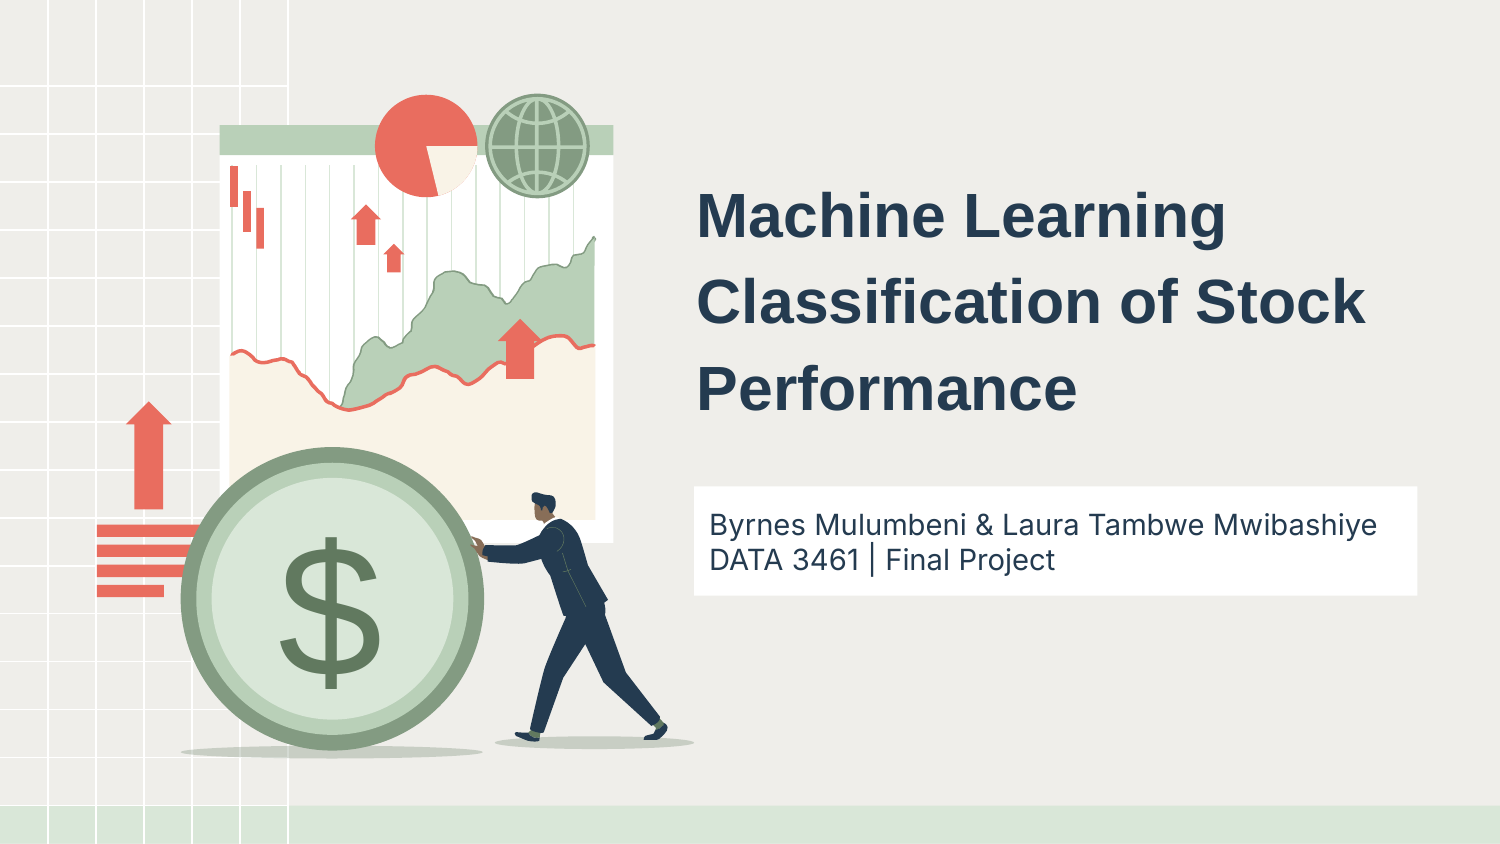

$

# Machine Learning Classification of Stock Performance

Byrnes Mulumbeni & Laura Tambwe Mwibashiye
DATA 3461 | Final Project